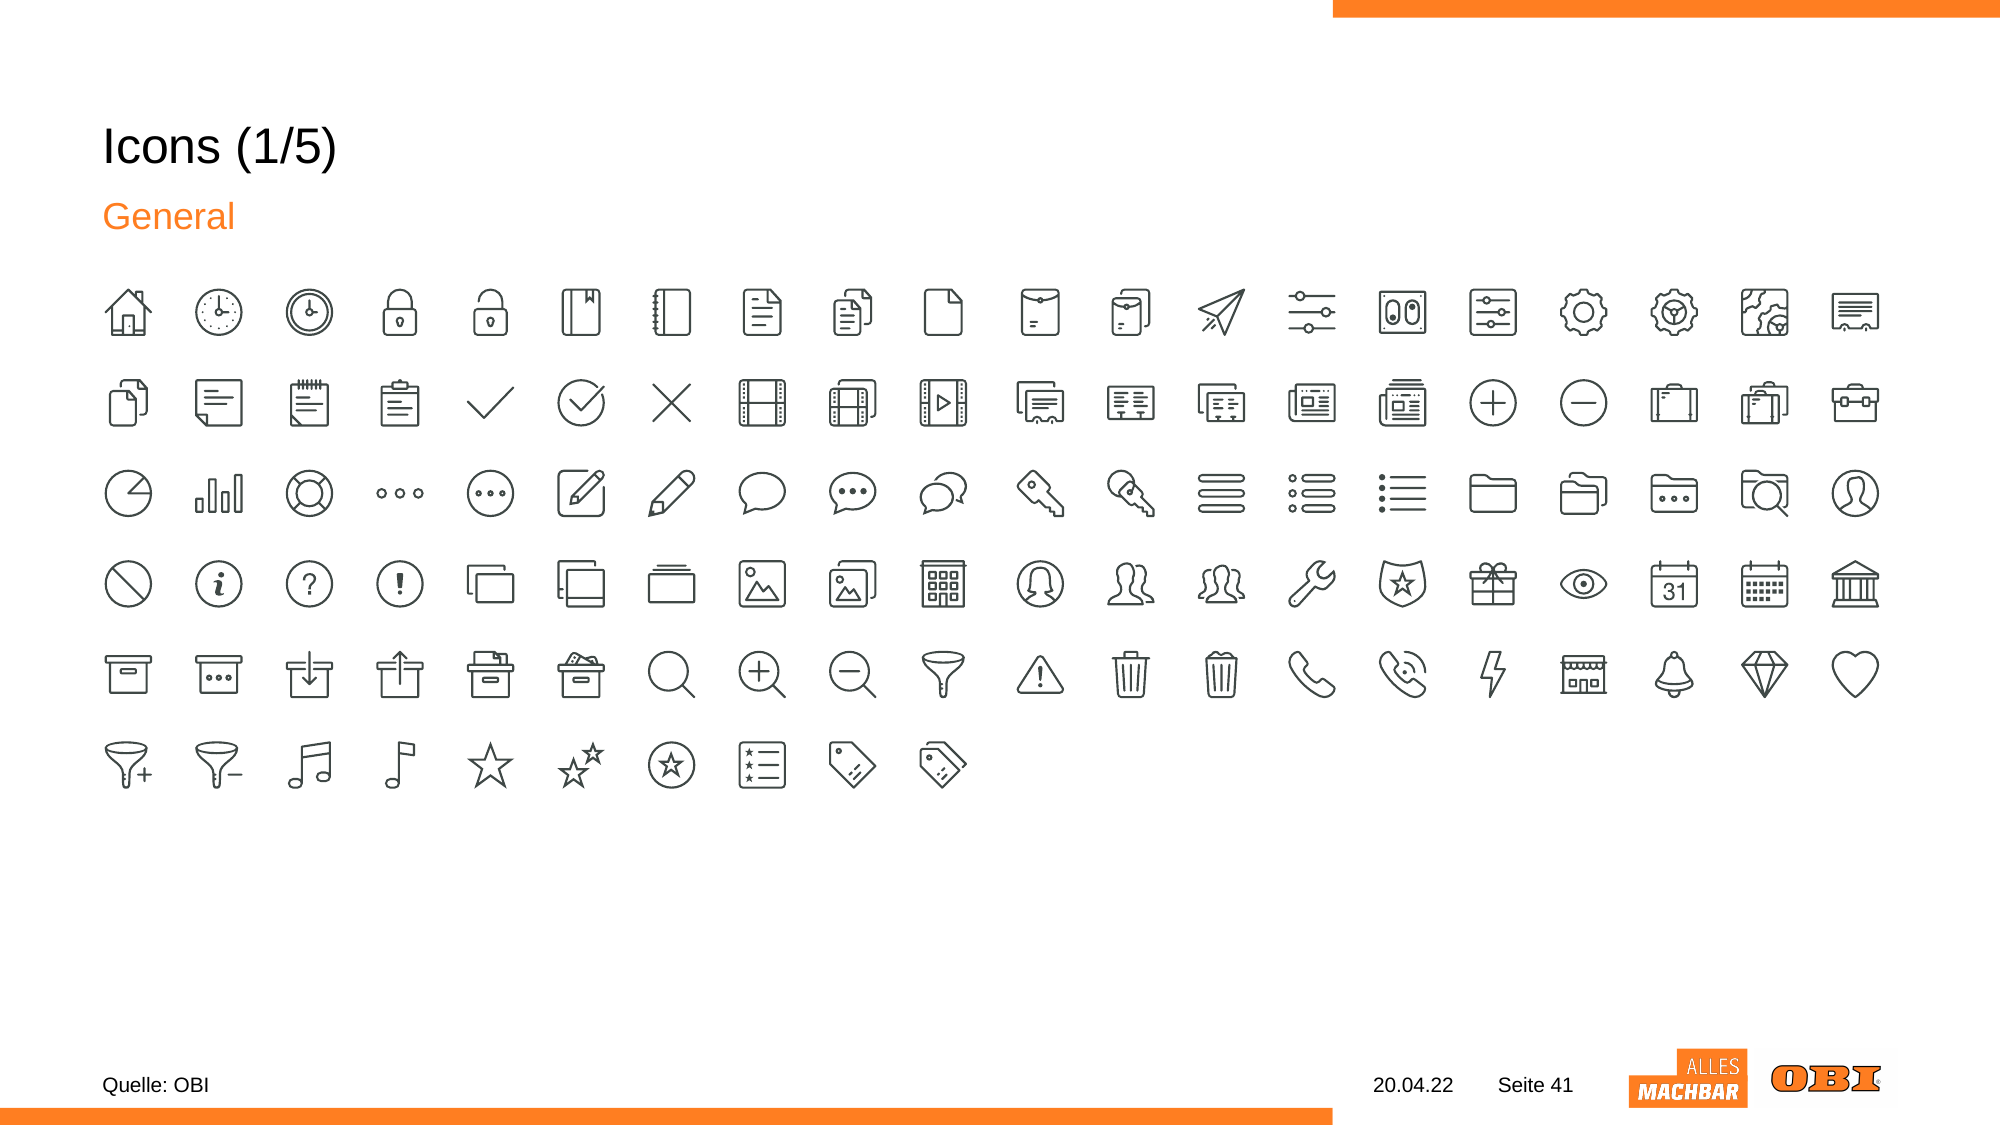

# Icons (1/5)
General

Quelle: OBI
20.04.22
Seite 41